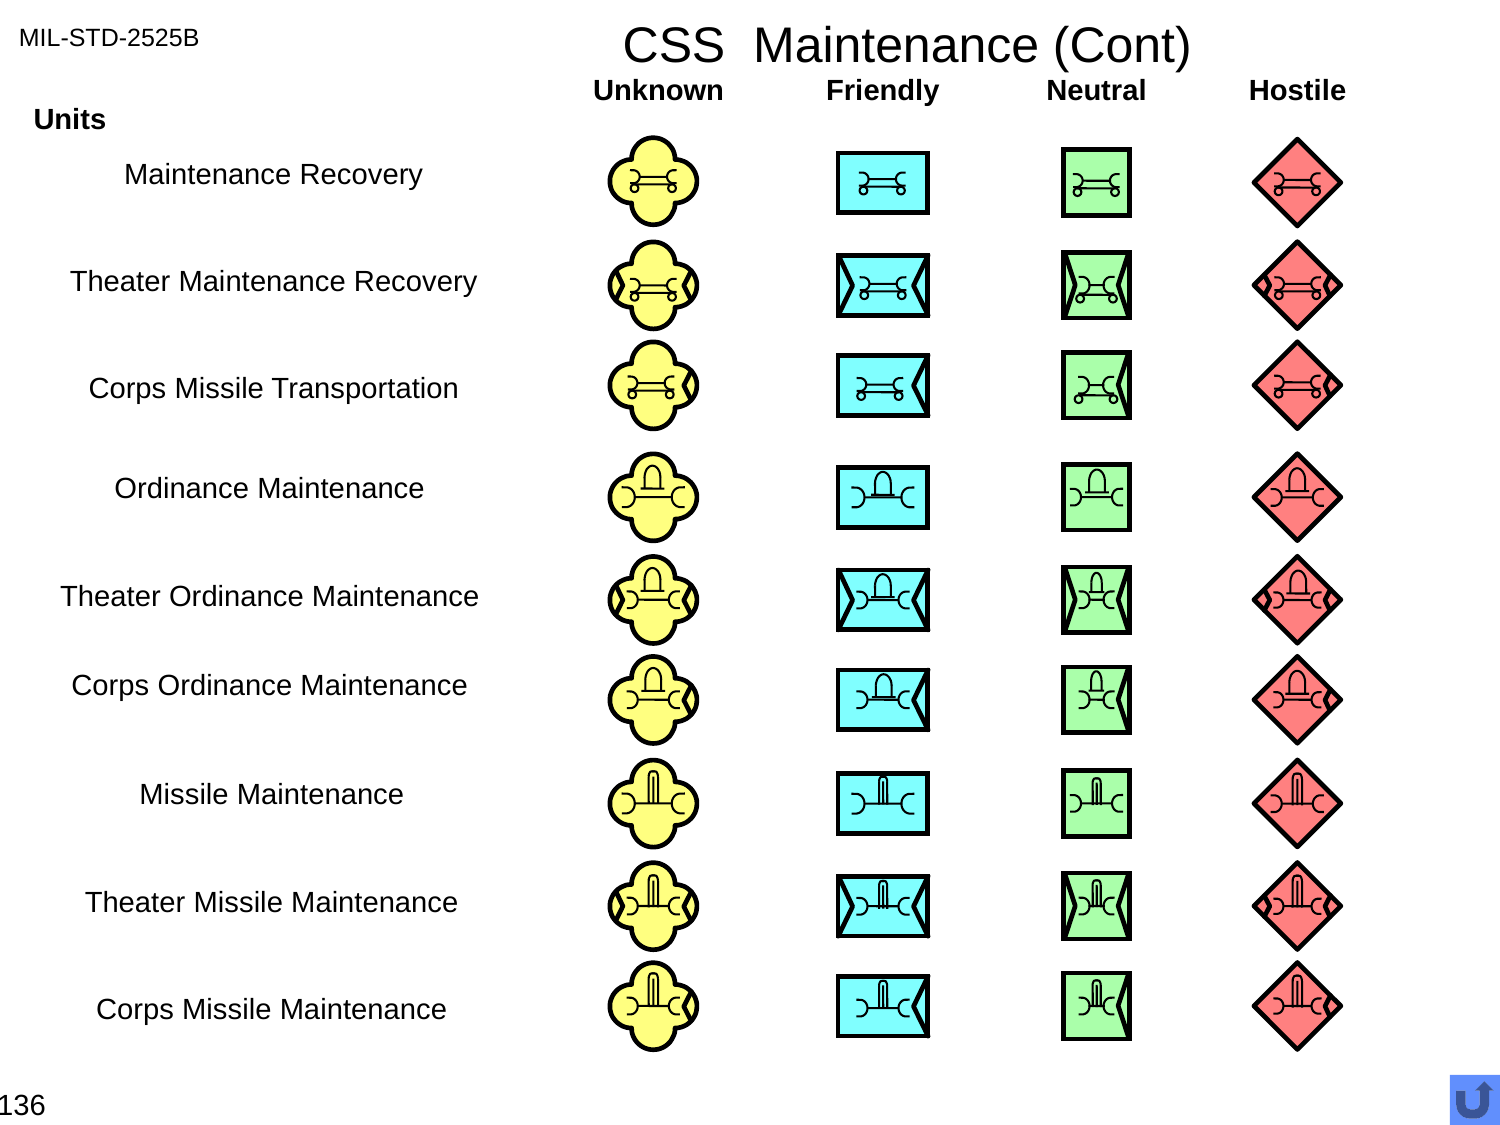

# CSS  Maintenance (Cont)
MIL-STD-2525B
Unknown
Friendly
Neutral
Hostile
Units

Maintenance Recovery

Theater Maintenance Recovery

Corps Missile Transportation

Ordinance Maintenance

Theater Ordinance Maintenance

Corps Ordinance Maintenance

Missile Maintenance

Theater Missile Maintenance

Corps Missile Maintenance
136